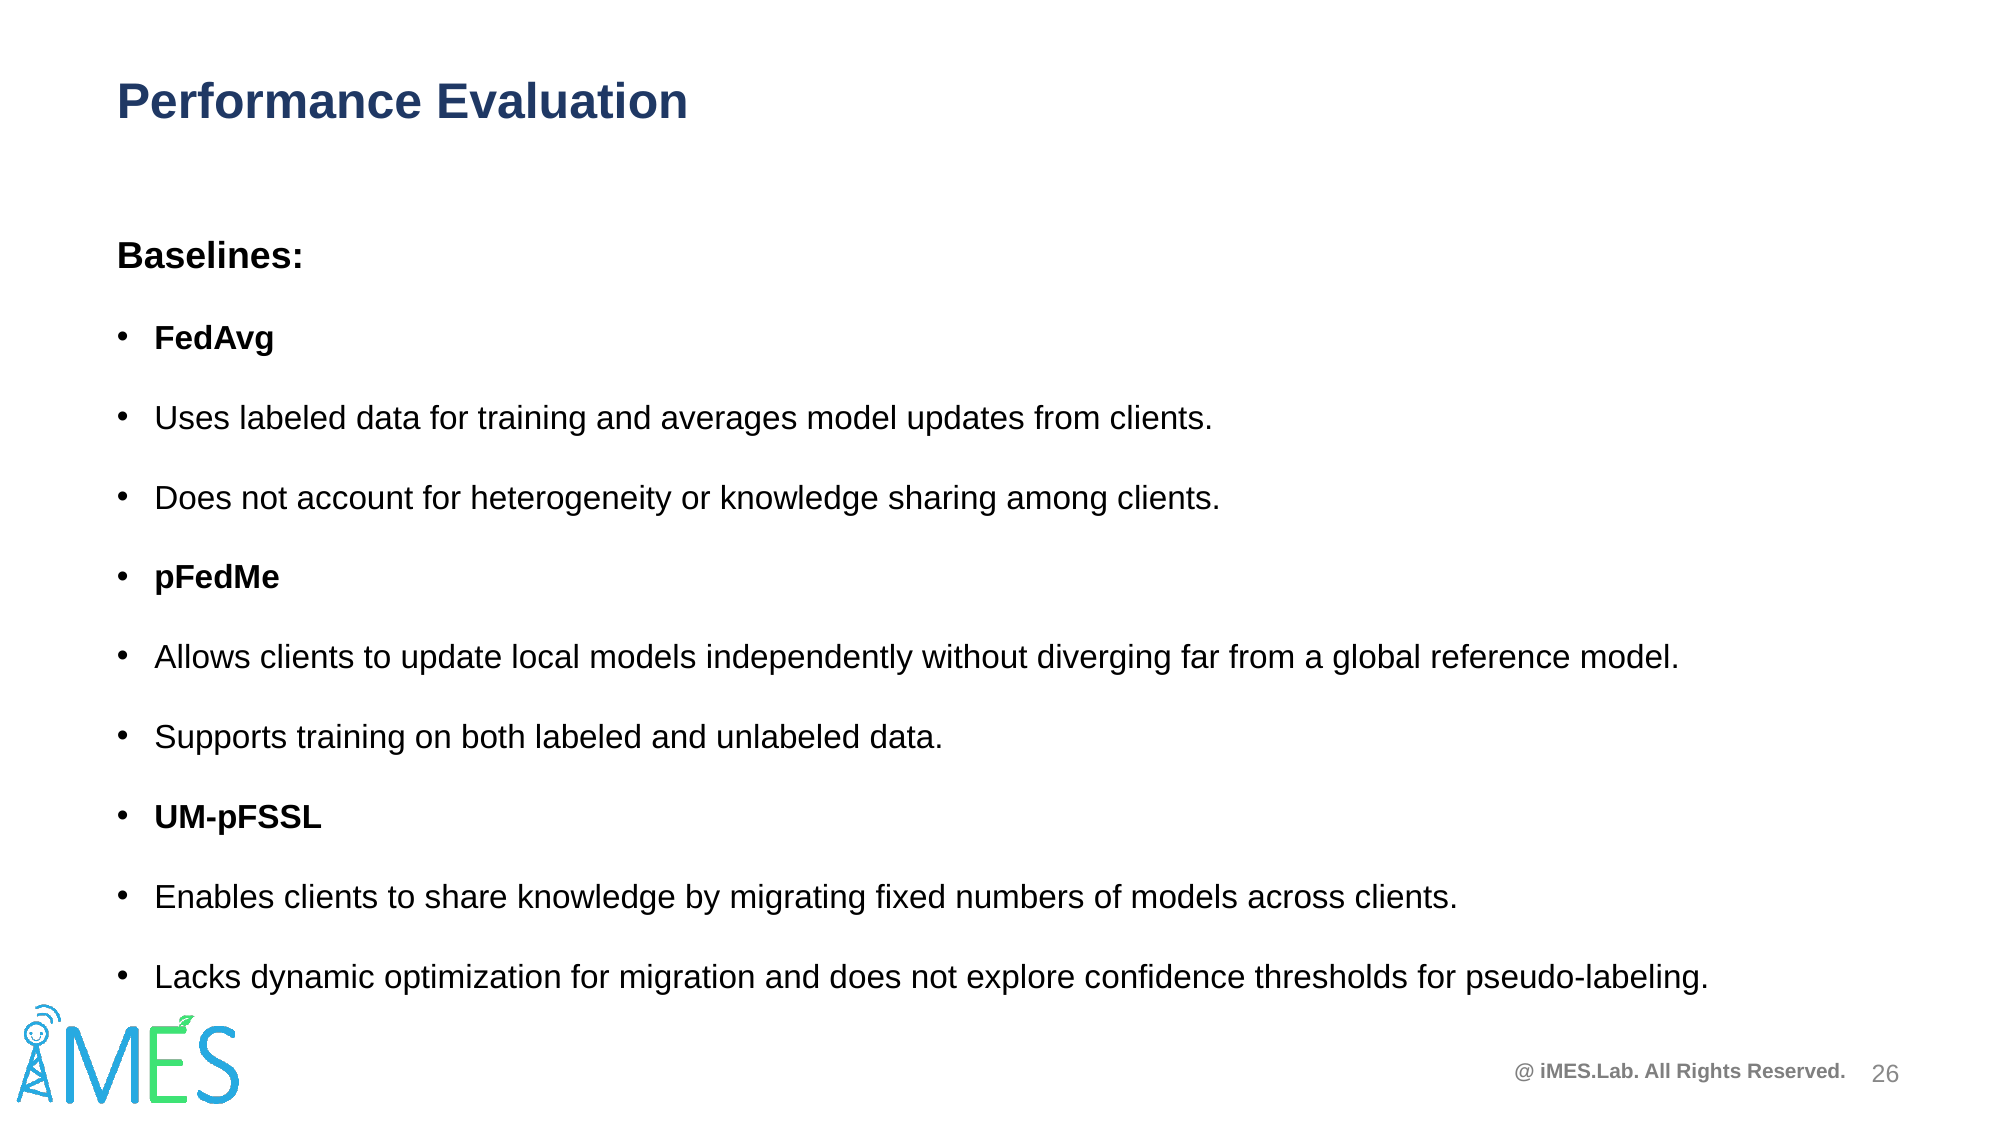

# Performance Evaluation
Baselines:
FedAvg
Uses labeled data for training and averages model updates from clients.
Does not account for heterogeneity or knowledge sharing among clients.
pFedMe
Allows clients to update local models independently without diverging far from a global reference model.
Supports training on both labeled and unlabeled data.
UM-pFSSL
Enables clients to share knowledge by migrating fixed numbers of models across clients.
Lacks dynamic optimization for migration and does not explore confidence thresholds for pseudo-labeling.
26